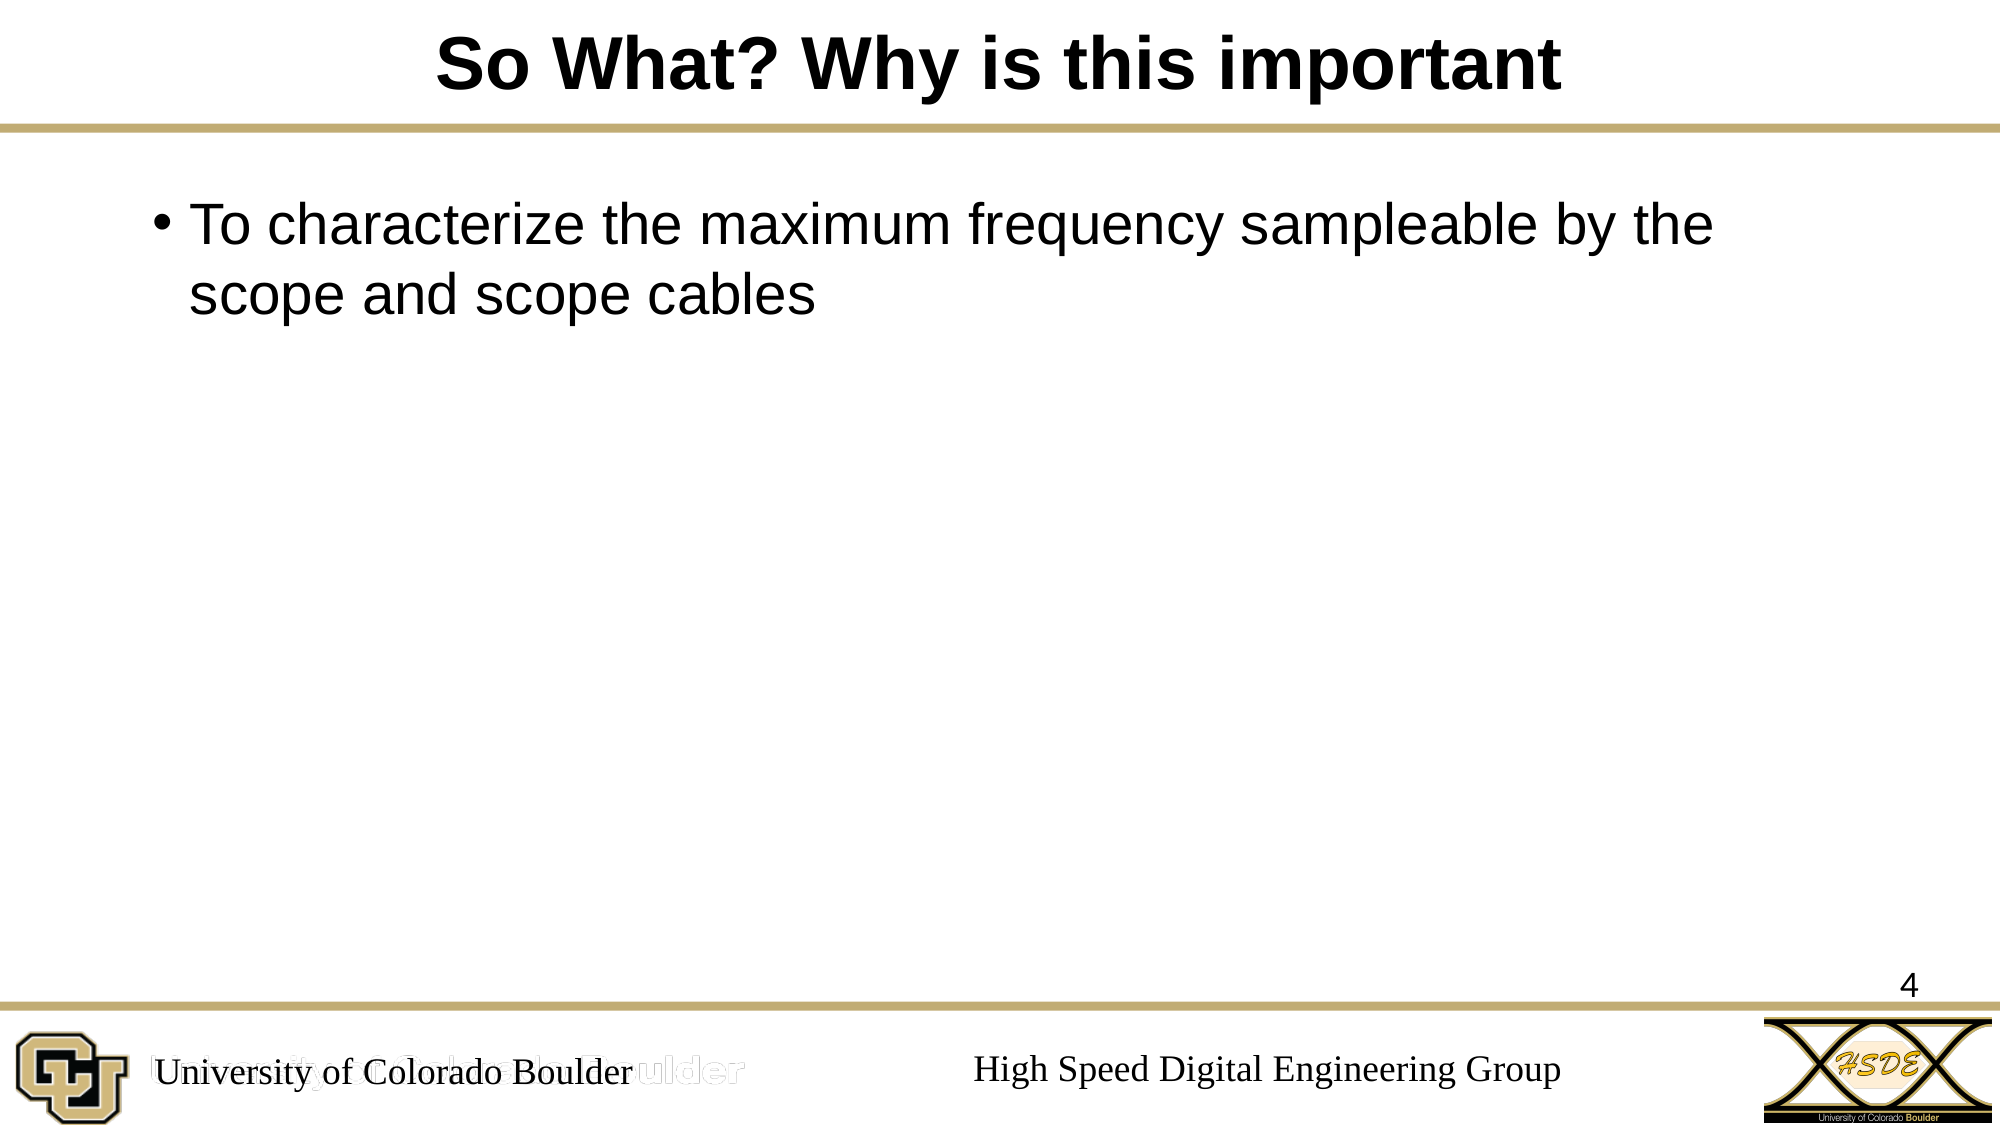

# So What? Why is this important
To characterize the maximum frequency sampleable by the scope and scope cables

4